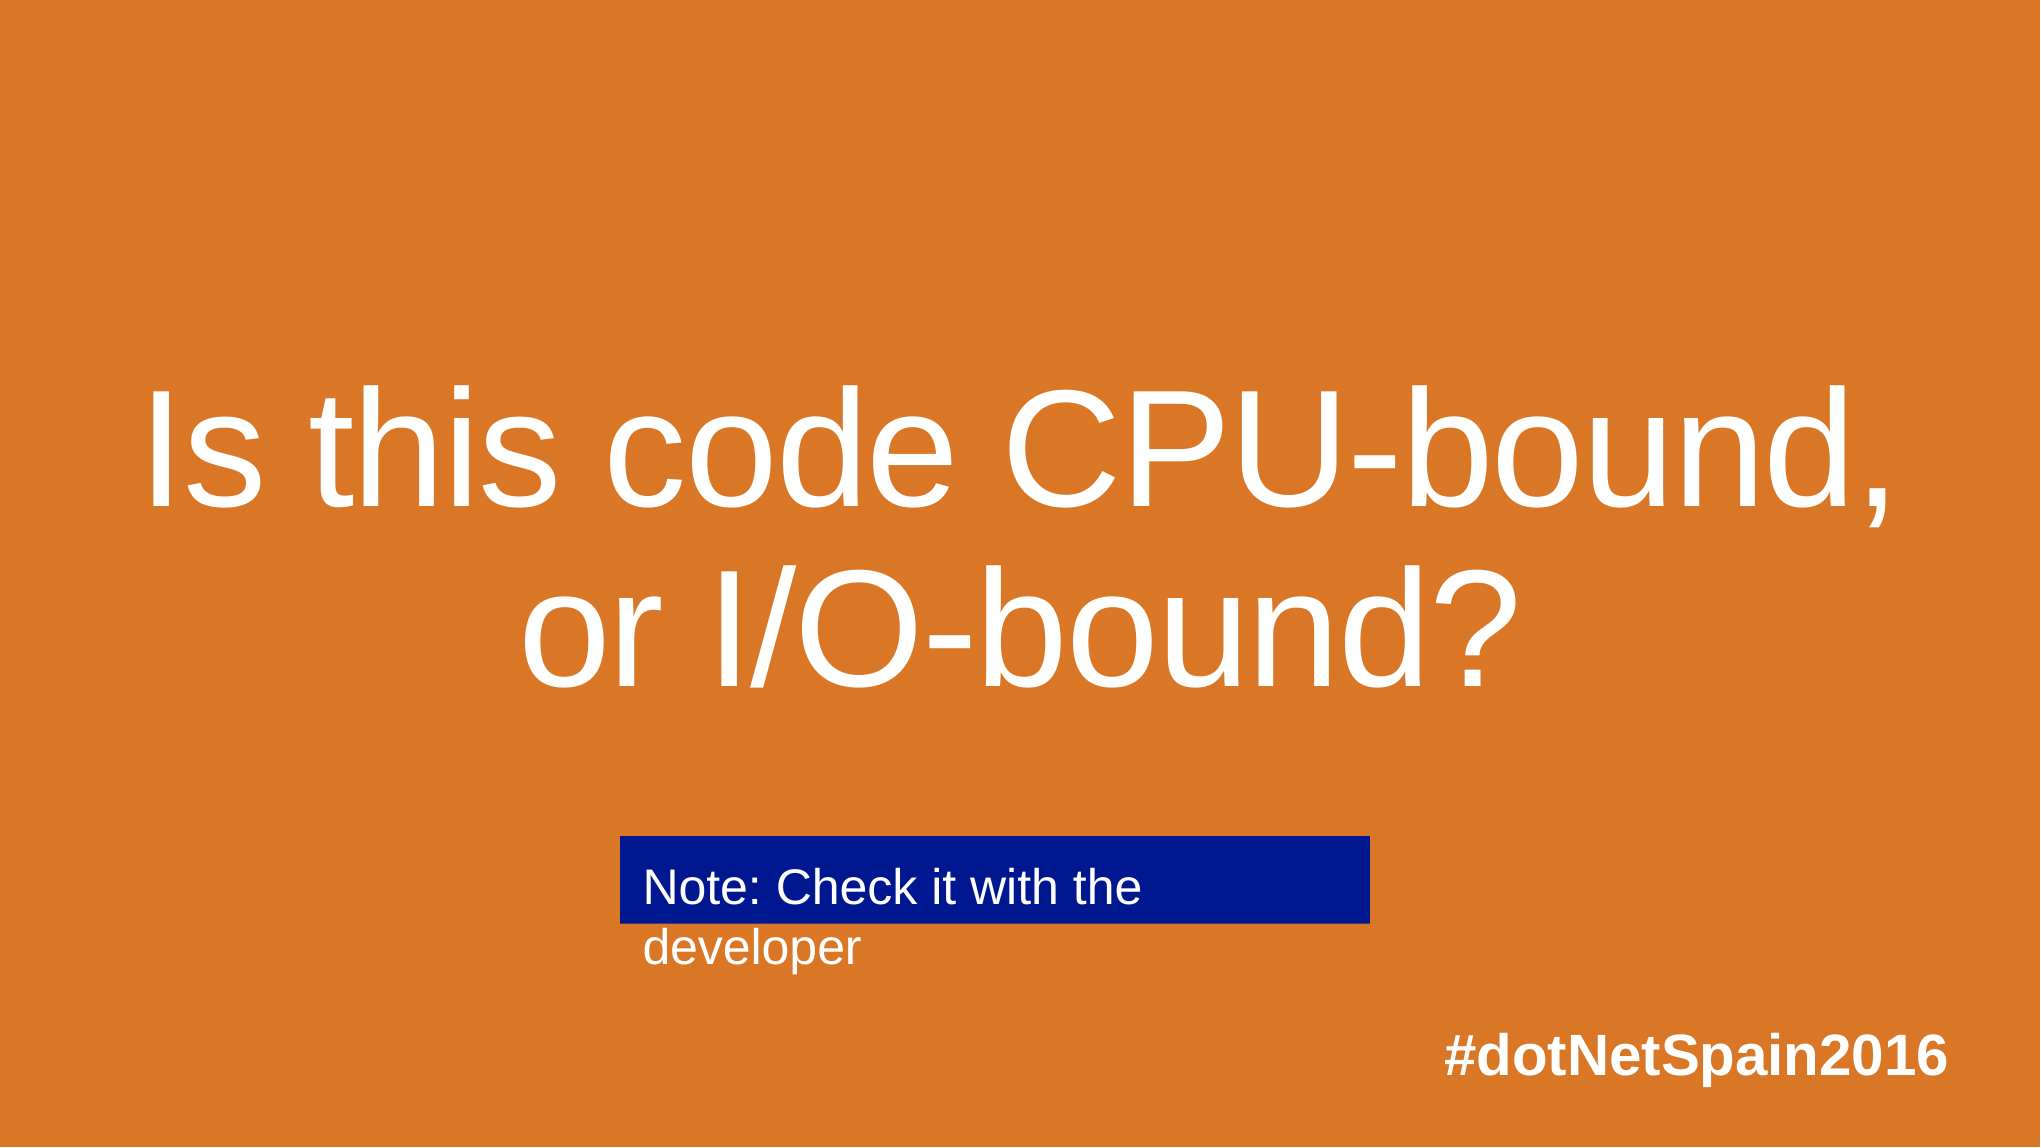

# Is this code CPU-bound, or I/O-bound?
Note: Check it with the developer